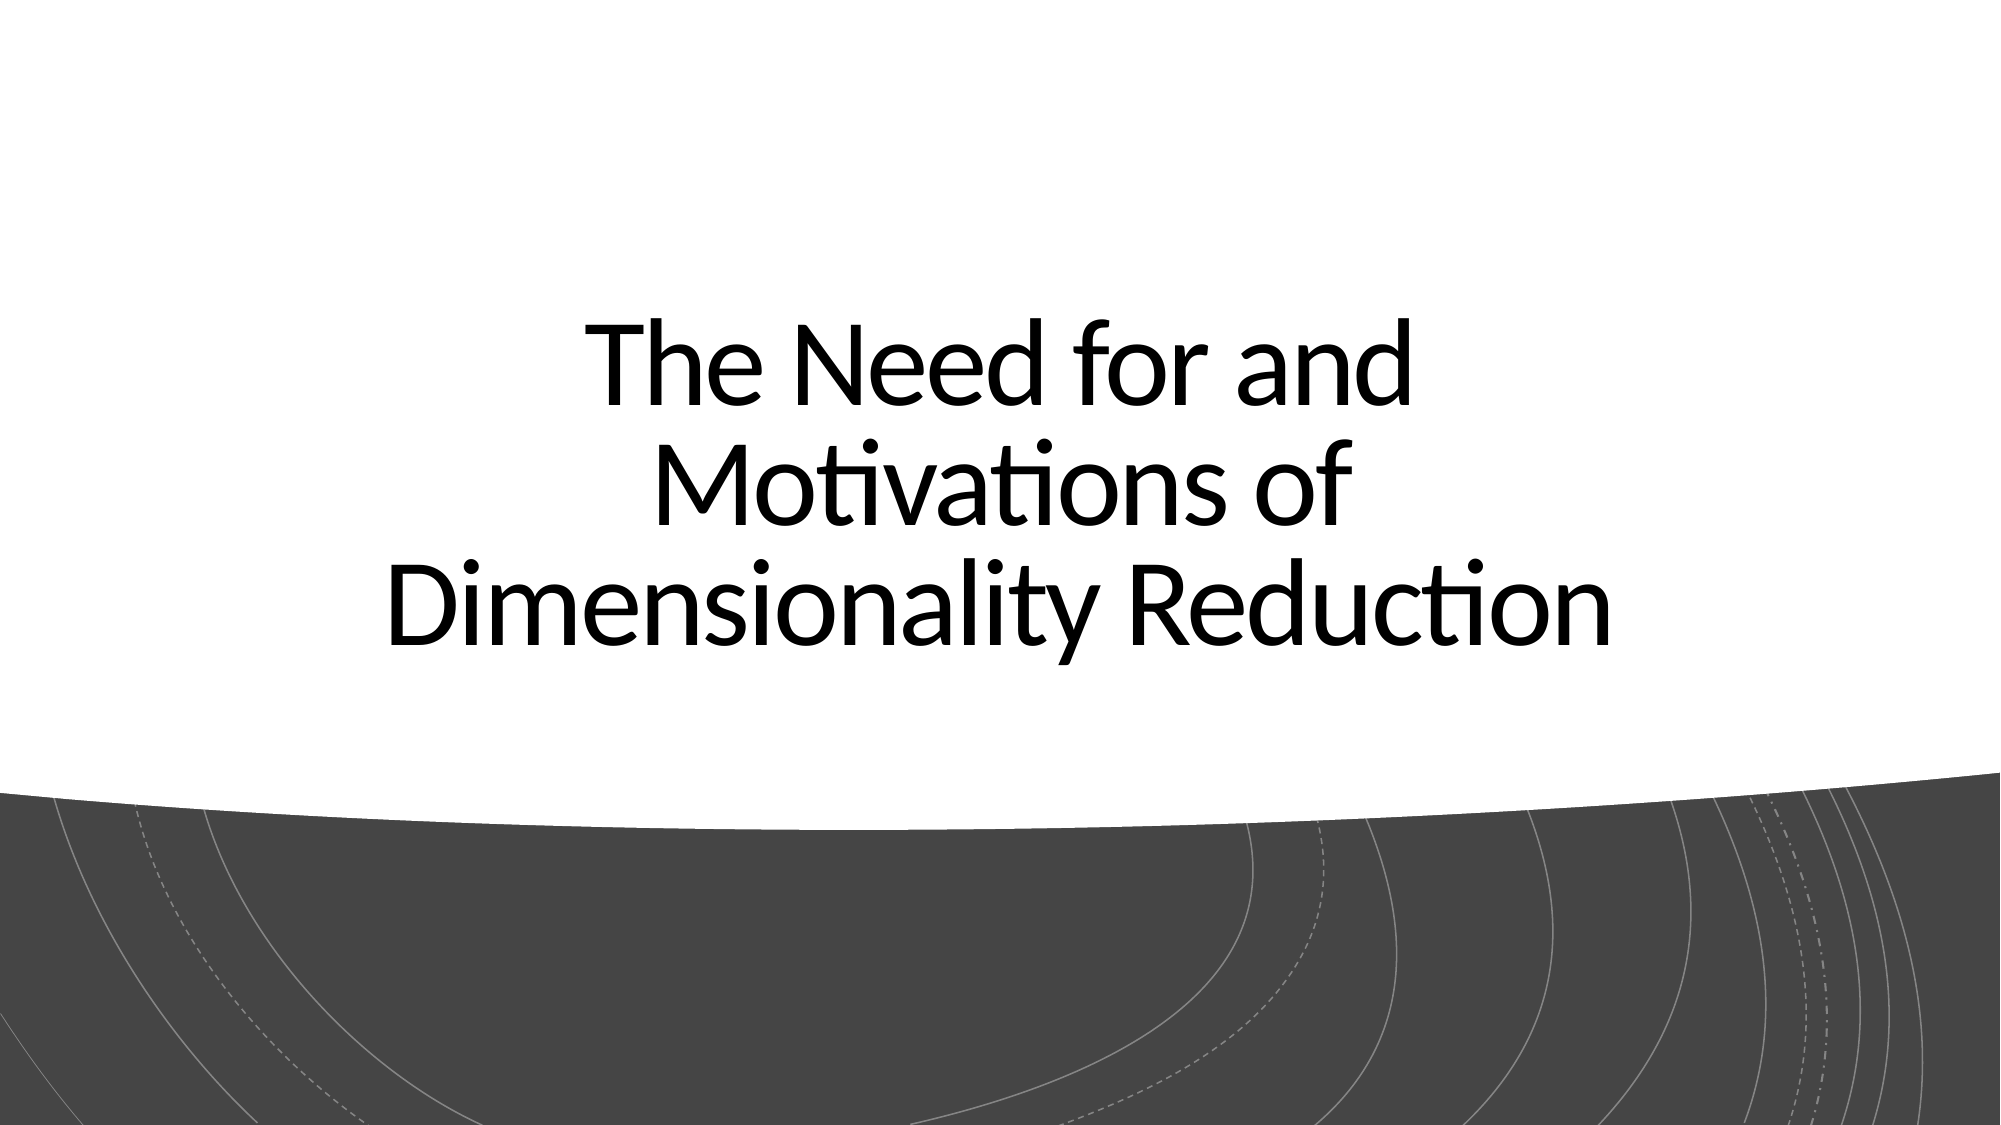

3

# The Need for and Motivations of Dimensionality Reduction